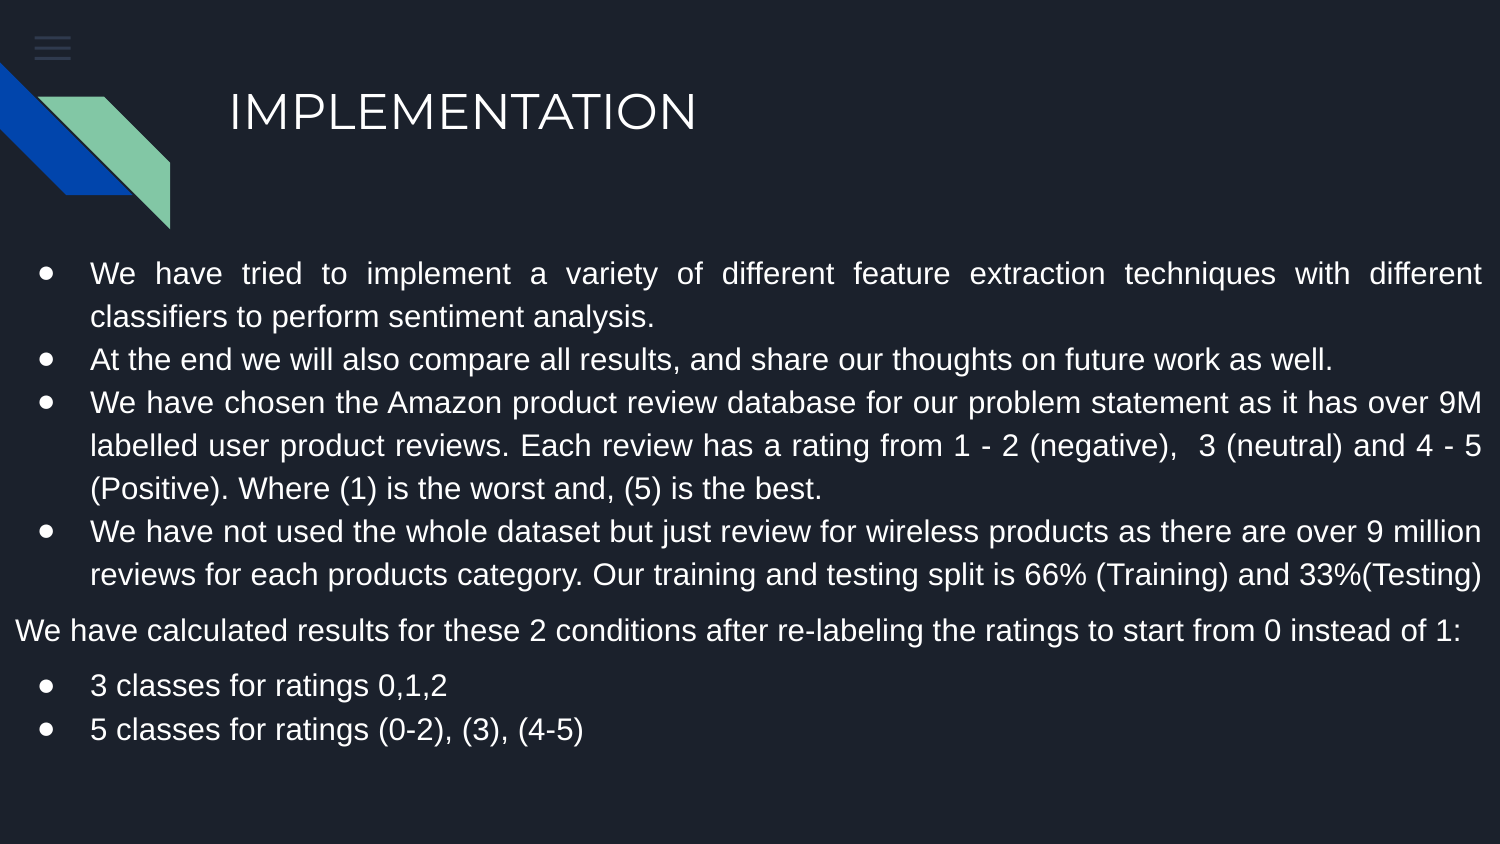

# IMPLEMENTATION
We have tried to implement a variety of different feature extraction techniques with different classifiers to perform sentiment analysis.
At the end we will also compare all results, and share our thoughts on future work as well.
We have chosen the Amazon product review database for our problem statement as it has over 9M labelled user product reviews. Each review has a rating from 1 - 2 (negative),  3 (neutral) and 4 - 5 (Positive). Where (1) is the worst and, (5) is the best.
We have not used the whole dataset but just review for wireless products as there are over 9 million reviews for each products category. Our training and testing split is 66% (Training) and 33%(Testing)
We have calculated results for these 2 conditions after re-labeling the ratings to start from 0 instead of 1:
3 classes for ratings 0,1,2
5 classes for ratings (0-2), (3), (4-5)